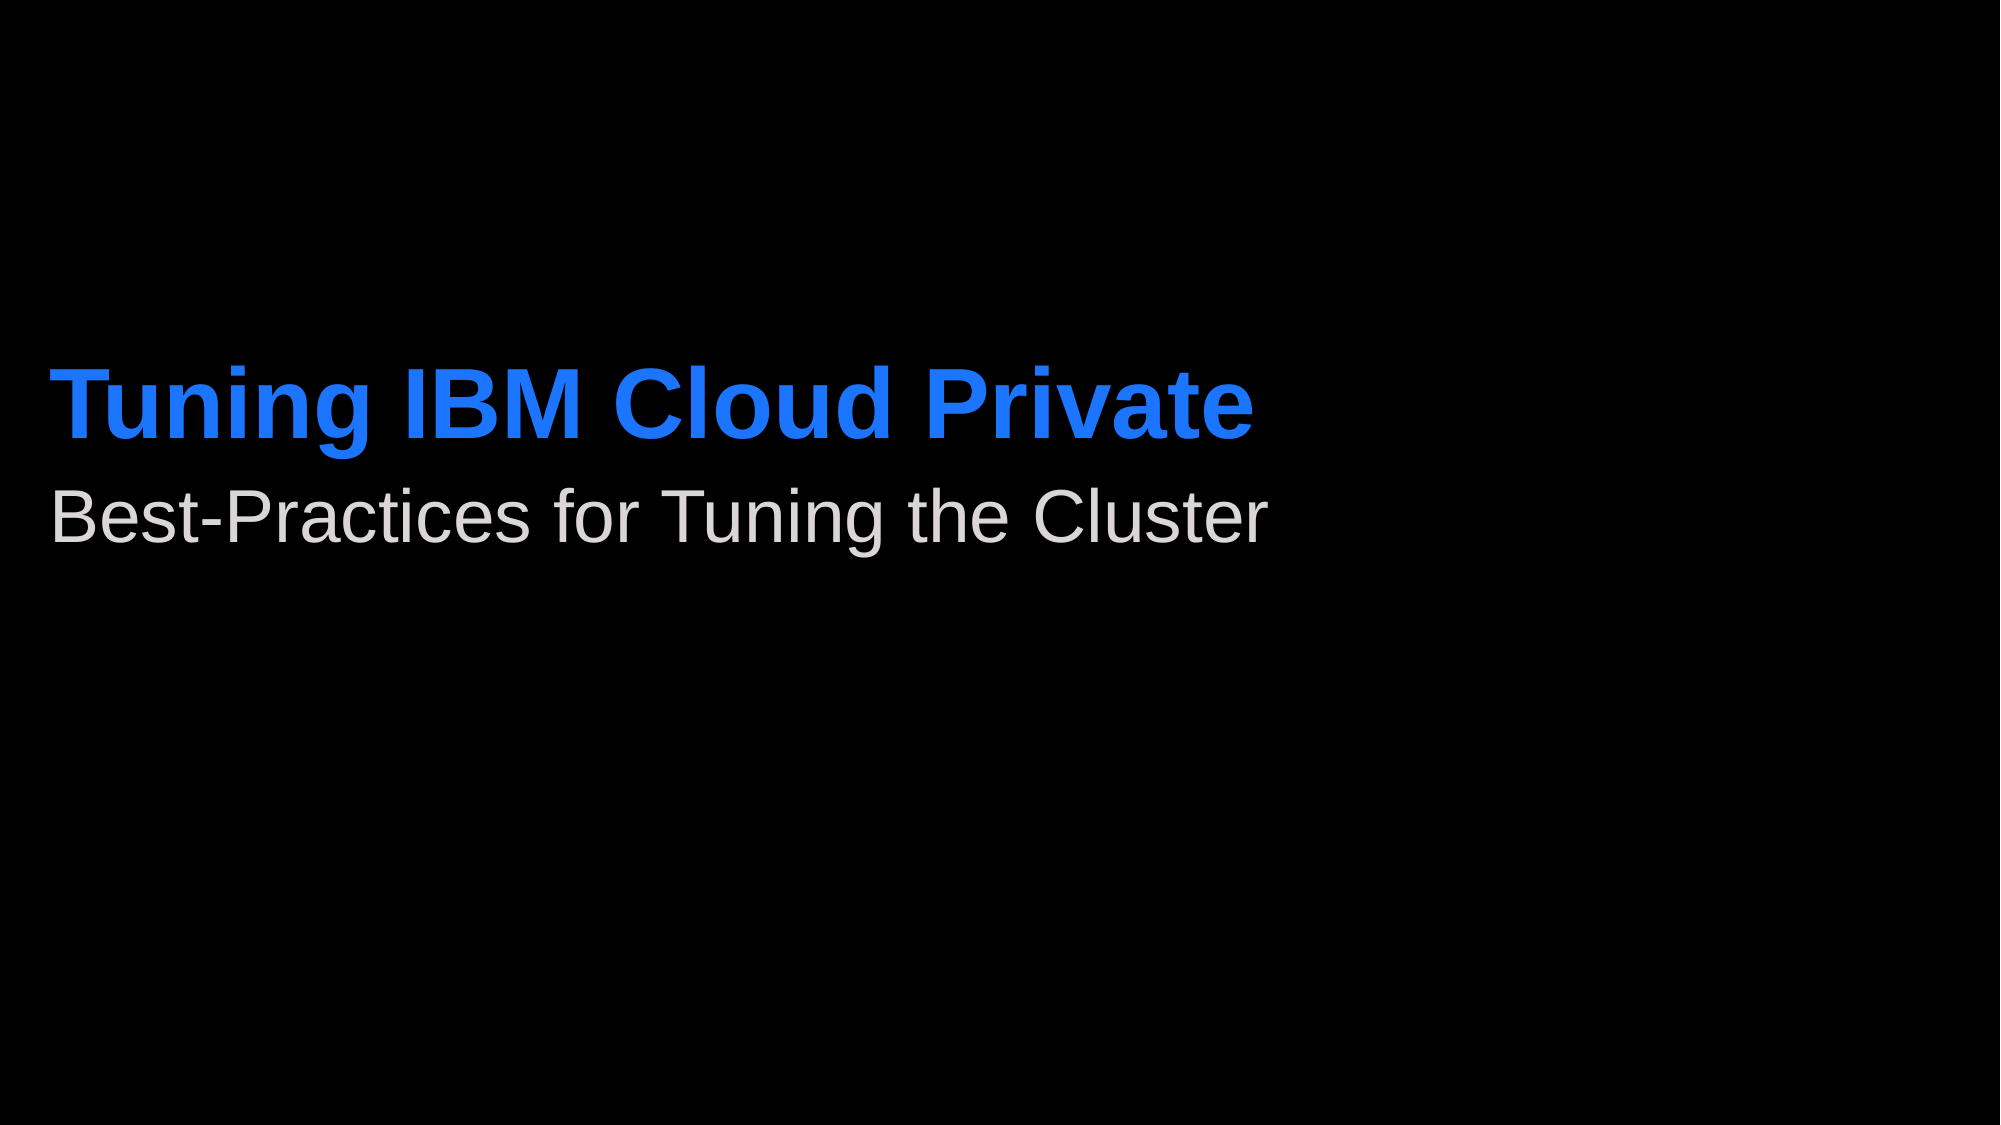

Tuning IBM Cloud Private
Best-Practices for Tuning the Cluster